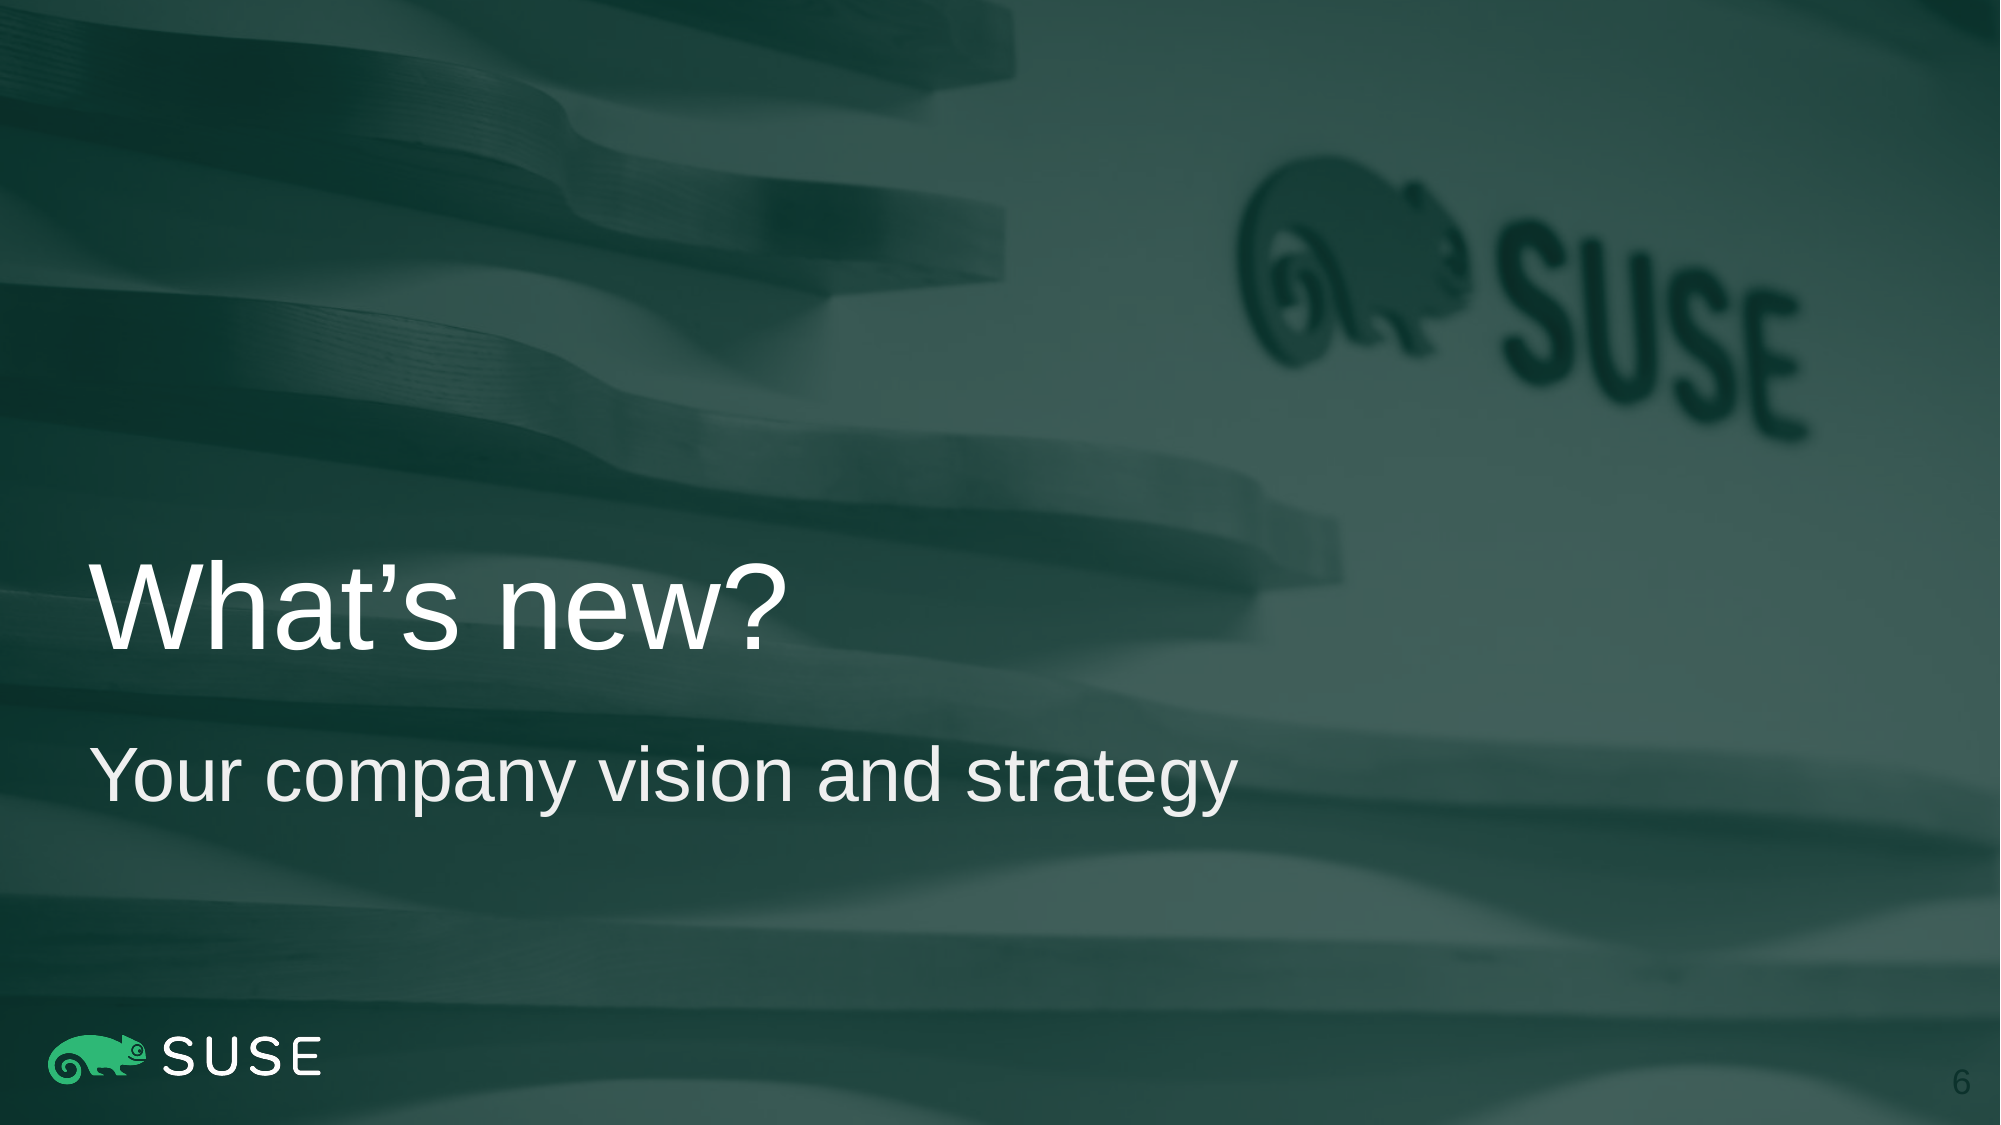

# What’s new?
Your company vision and strategy
6